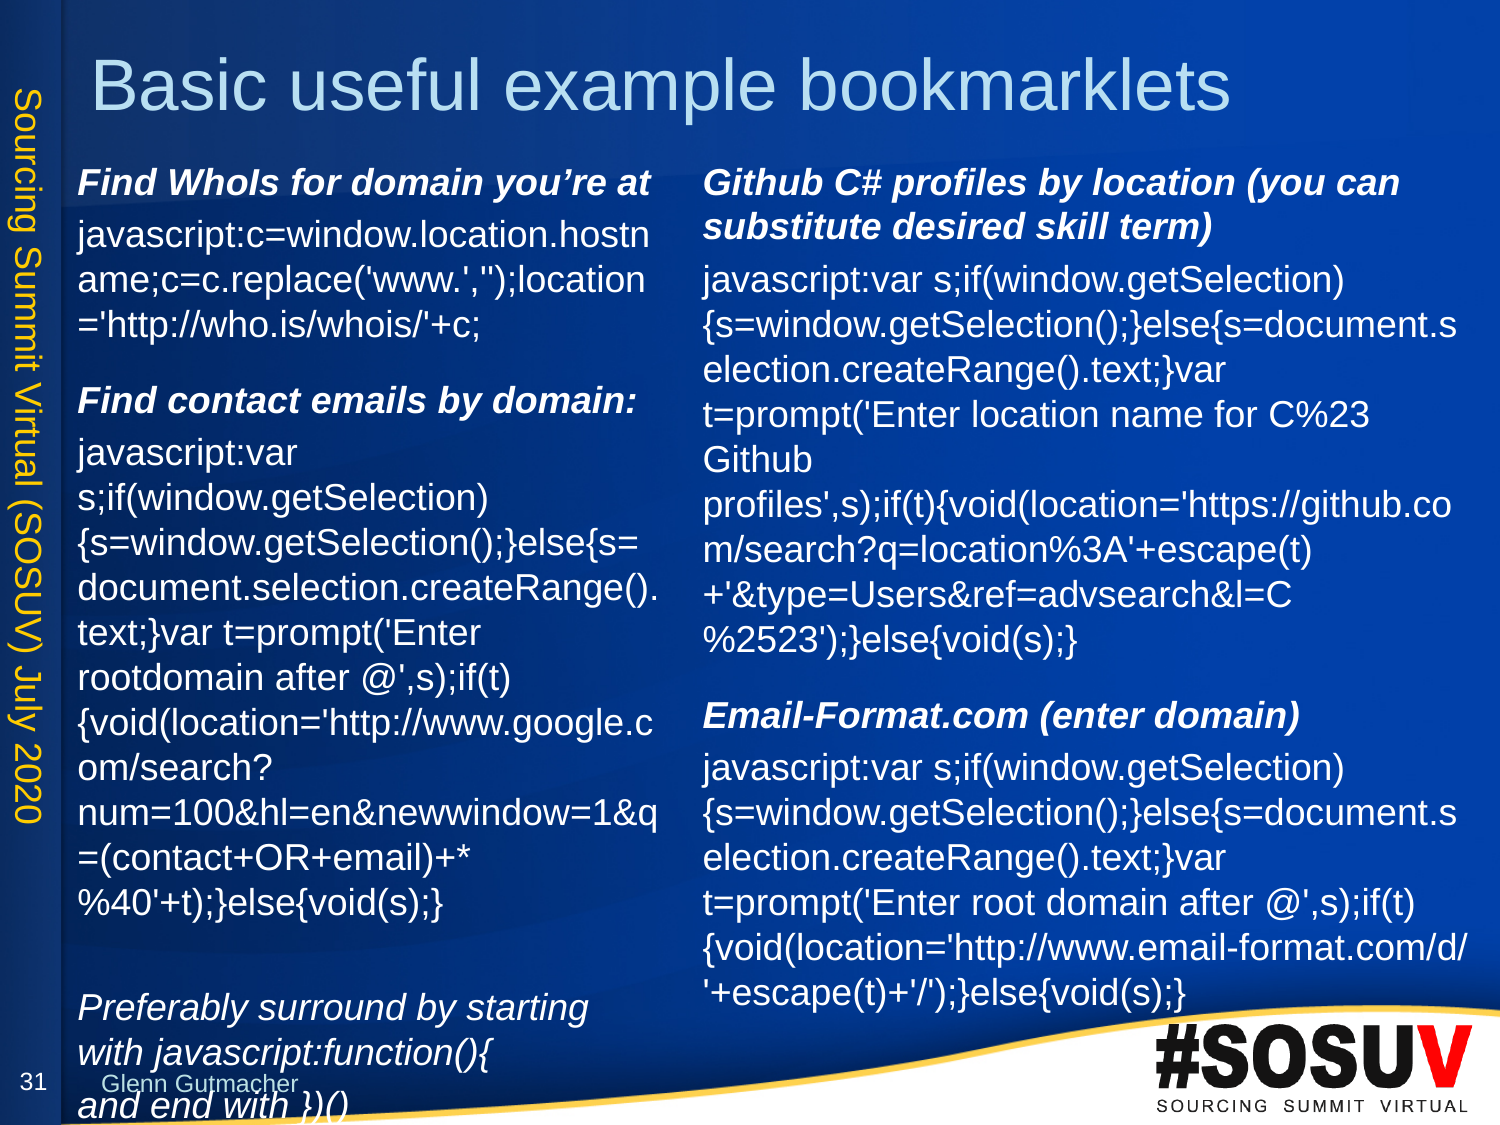

# Basic useful example bookmarklets
Find WhoIs for domain you’re at
javascript:c=window.location.hostname;c=c.replace('www.','');location='http://who.is/whois/'+c;

Find contact emails by domain:
javascript:var s;if(window.getSelection){s=window.getSelection();}else{s=document.selection.createRange().text;}var t=prompt('Enter rootdomain after @',s);if(t){void(location='http://www.google.com/search?num=100&hl=en&newwindow=1&q=(contact+OR+email)+*%40'+t);}else{void(s);}

Preferably surround by starting with javascript:function(){
and end with })()
Github C# profiles by location (you can substitute desired skill term)
javascript:var s;if(window.getSelection){s=window.getSelection();}else{s=document.selection.createRange().text;}var t=prompt('Enter location name for C%23 Github profiles',s);if(t){void(location='https://github.com/search?q=location%3A'+escape(t)+'&type=Users&ref=advsearch&l=C%2523');}else{void(s);}

Email-Format.com (enter domain)
javascript:var s;if(window.getSelection){s=window.getSelection();}else{s=document.selection.createRange().text;}var t=prompt('Enter root domain after @',s);if(t){void(location='http://www.email-format.com/d/'+escape(t)+'/');}else{void(s);}
31